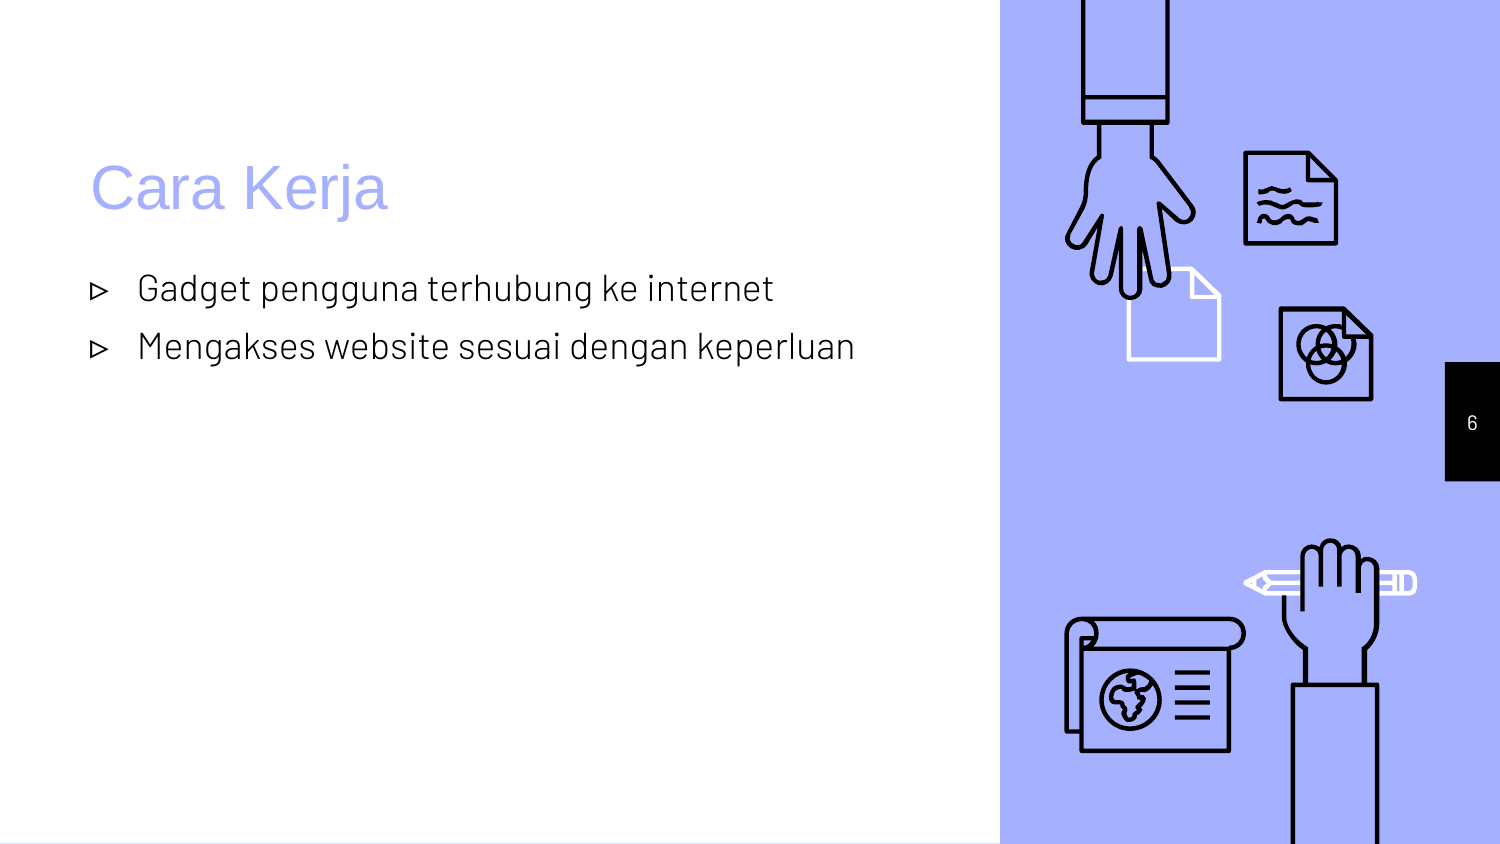

# Cara Kerja
Gadget pengguna terhubung ke internet
Mengakses website sesuai dengan keperluan
6